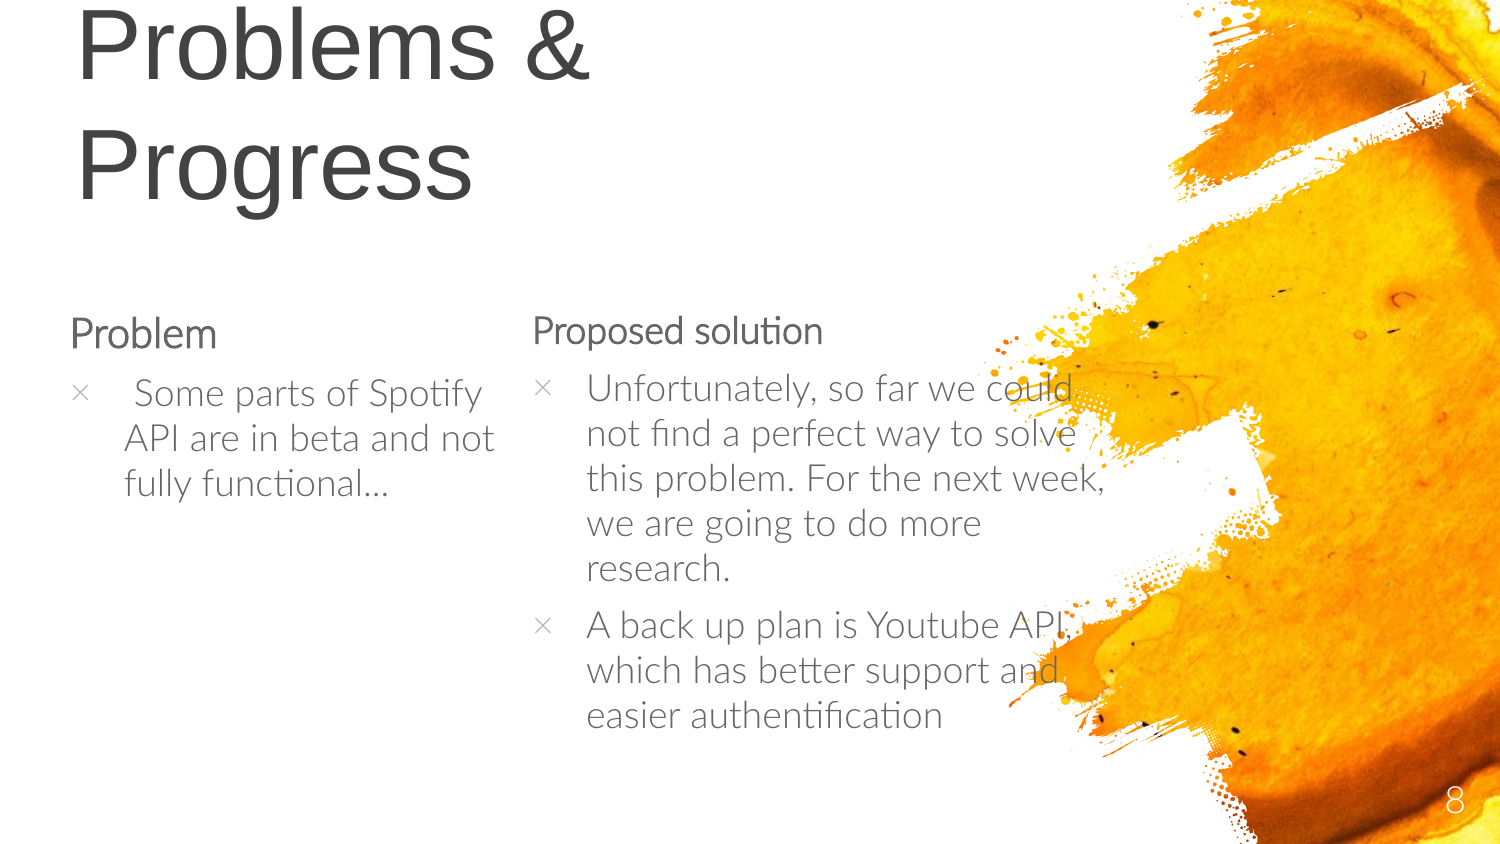

# Problems & Progress
Proposed solution
Unfortunately, so far we could not find a perfect way to solve this problem. For the next week, we are going to do more research.
A back up plan is Youtube API, which has better support and easier authentification
Problem
 Some parts of Spotify API are in beta and not fully functional...
8